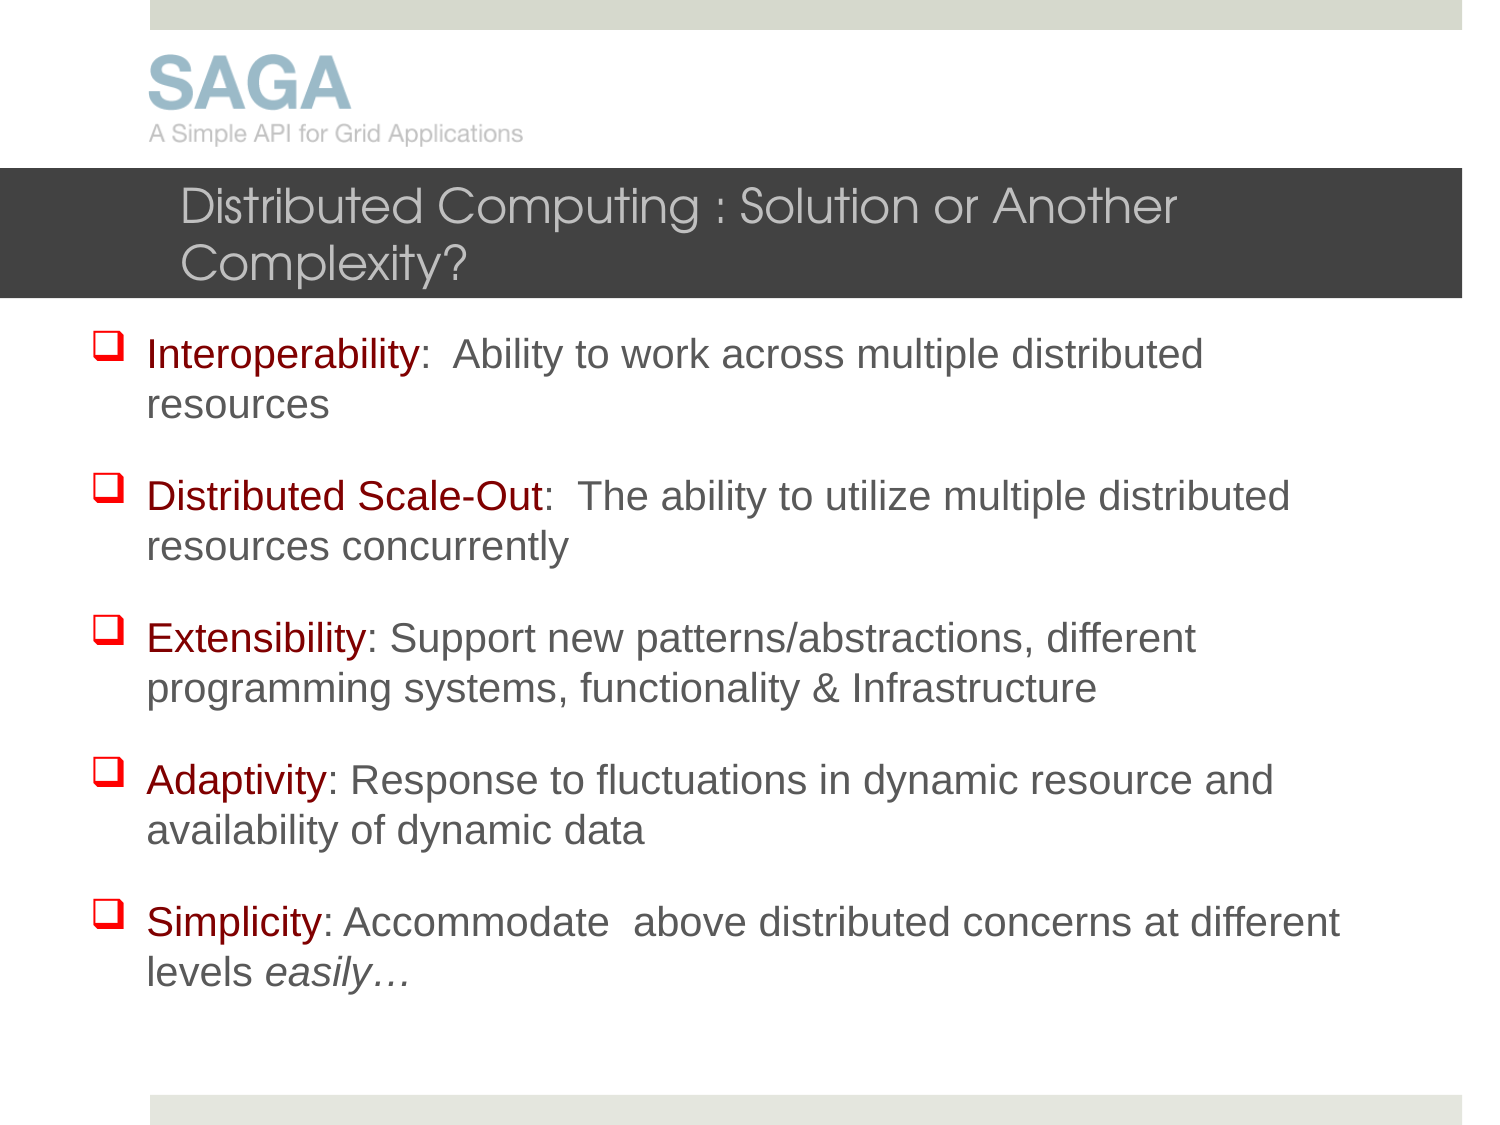

# Distributed Computing : Solution or Another Complexity?
Interoperability:  Ability to work across multiple distributed resources
Distributed Scale-Out:  The ability to utilize multiple distributed resources concurrently
Extensibility: Support new patterns/abstractions, different programming systems, functionality & Infrastructure
Adaptivity: Response to fluctuations in dynamic resource and availability of dynamic data
Simplicity: Accommodate  above distributed concerns at different levels easily…